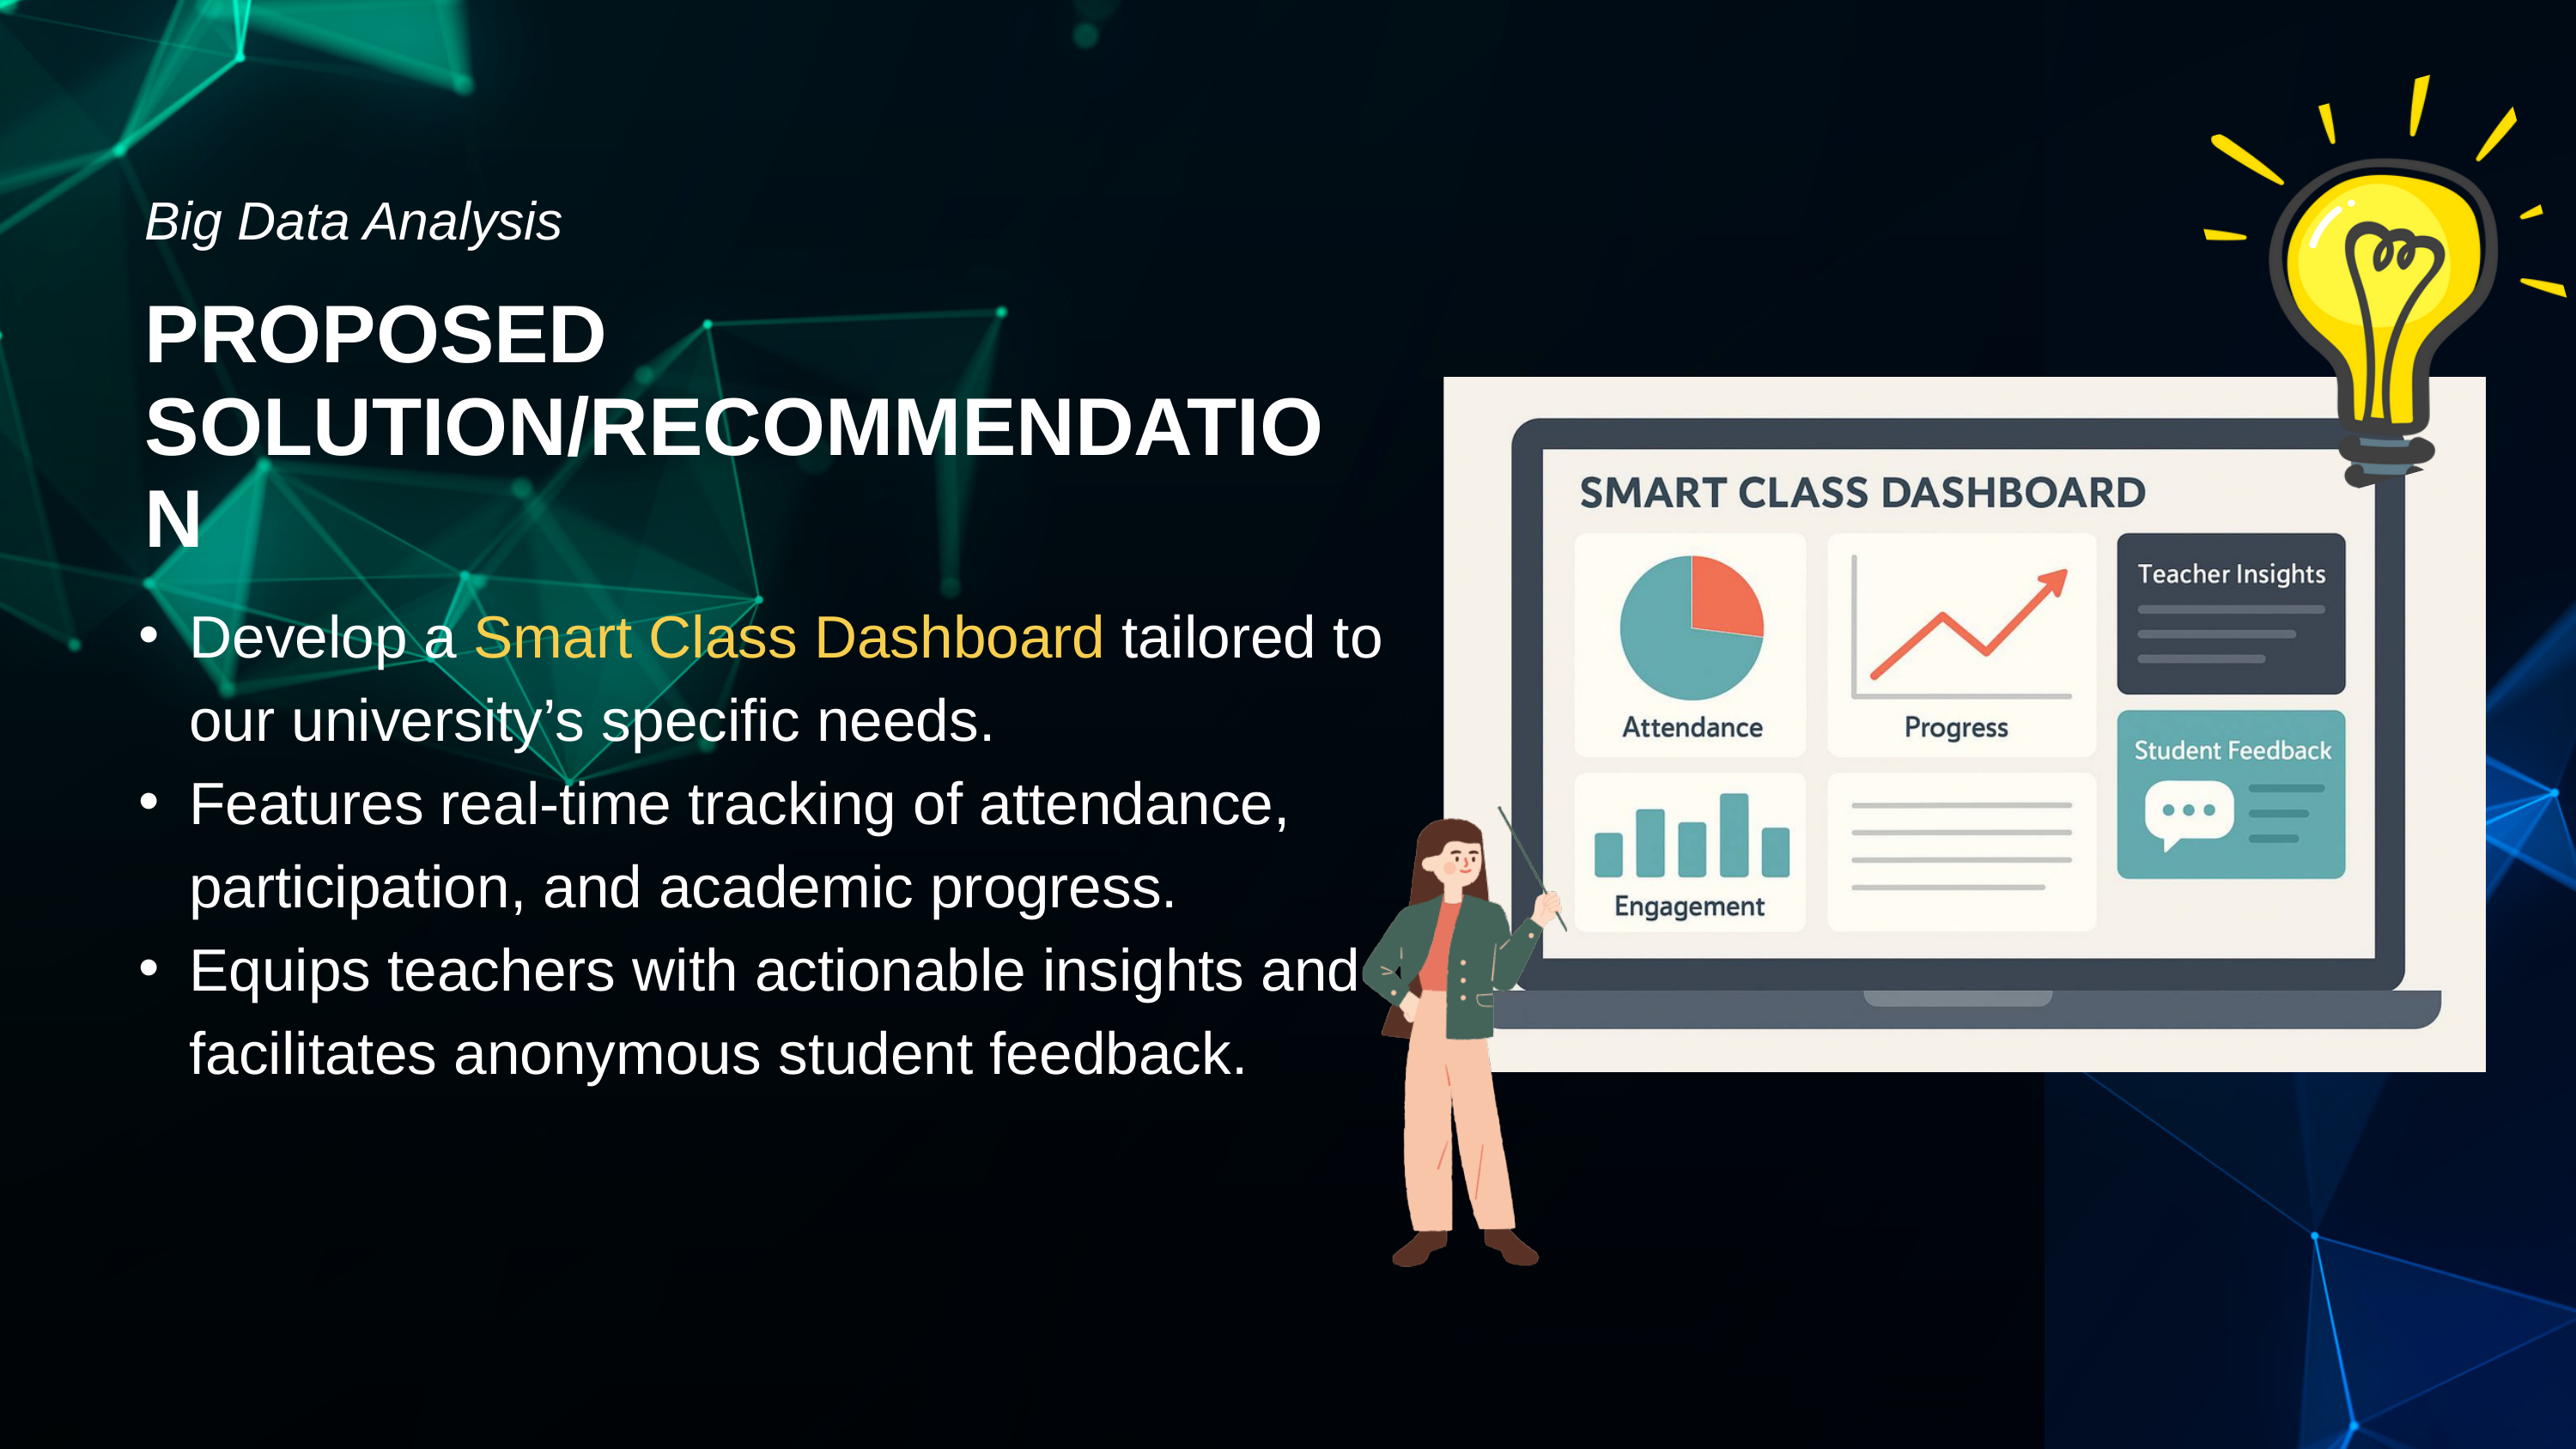

Big Data Analysis
PROPOSED SOLUTION/RECOMMENDATION

Develop a Smart Class Dashboard tailored to our university’s specific needs.
Features real-time tracking of attendance, participation, and academic progress.
Equips teachers with actionable insights and facilitates anonymous student feedback.